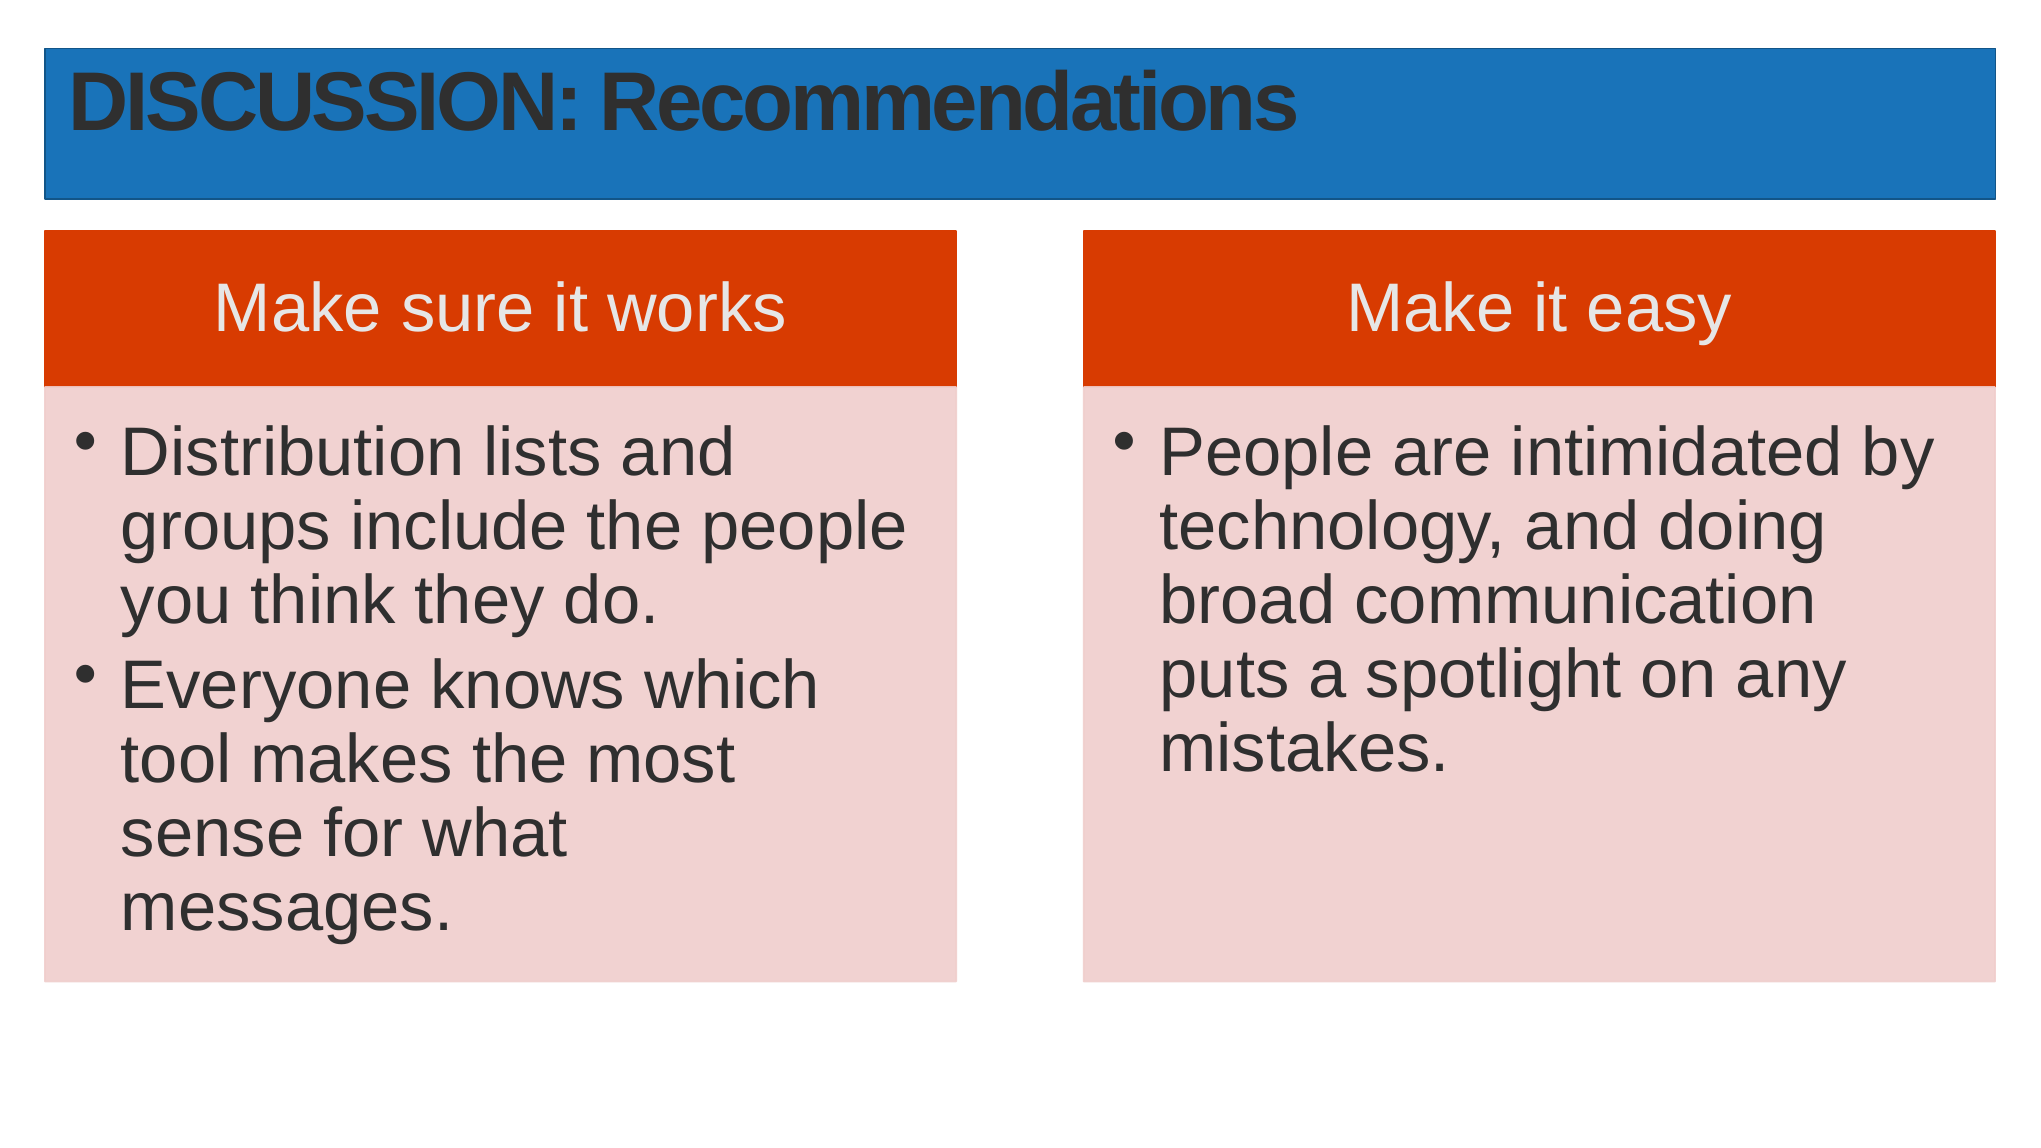

DISCUSSION: Recommendations
Make sure it works
Distribution lists and groups include the people you think they do.
Everyone knows which tool makes the most sense for what messages.
Make it easy
People are intimidated by technology, and doing broad communication puts a spotlight on any mistakes.